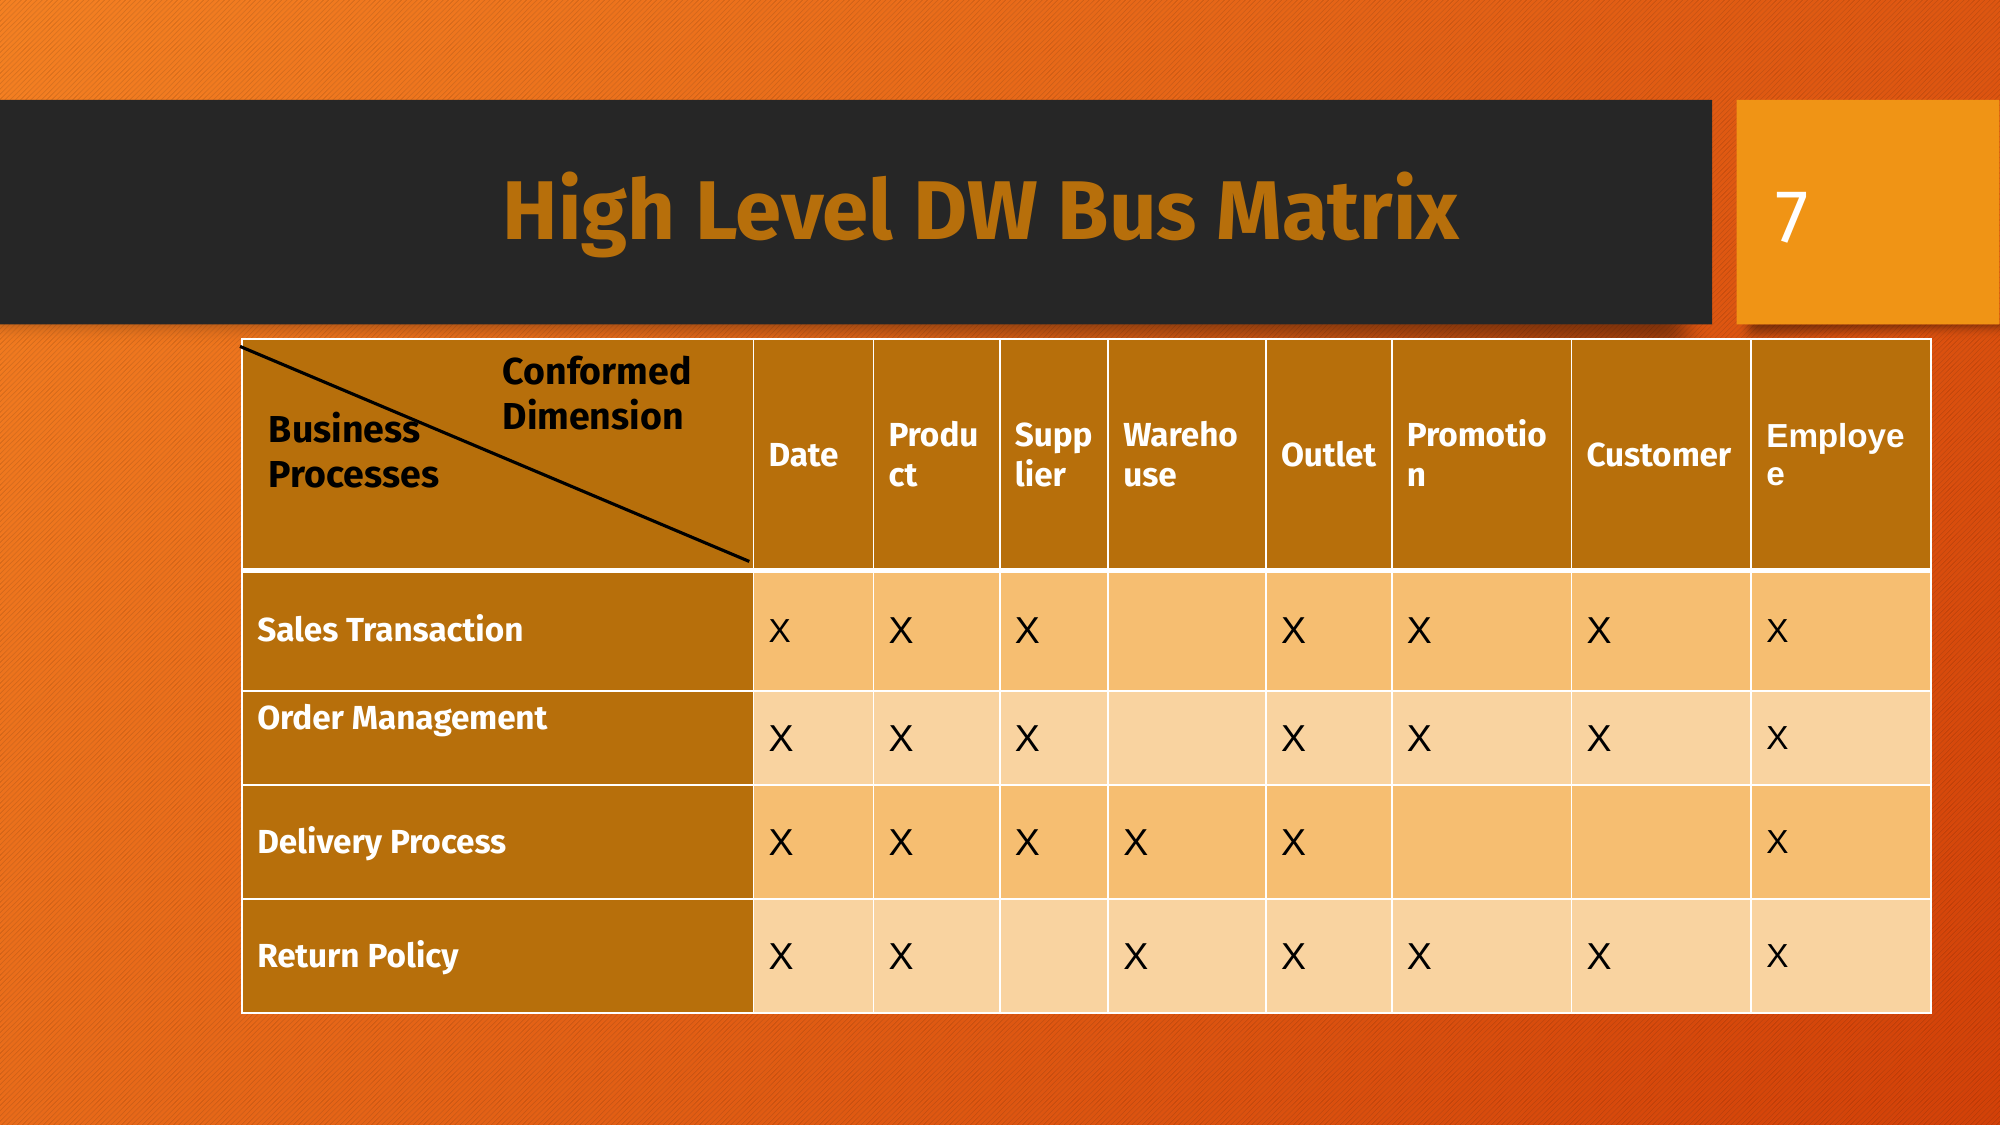

High Level Enterprise Data Warehouse Bus Matrix
7
# High Level DW Bus Matrix
|  | Date | Product | Supplier | Warehouse | Outlet | Promotion | Customer | Employee |
| --- | --- | --- | --- | --- | --- | --- | --- | --- |
| Sales Transaction | X | X | X |  | X | X | X | X |
| Order Management | X | X | X |  | X | X | X | X |
| Delivery Process | X | X | X | X | X |  |  | X |
| Return Policy | X | X |  | X | X | X | X | X |
Conformed Dimension
Business Processes
Business Processes